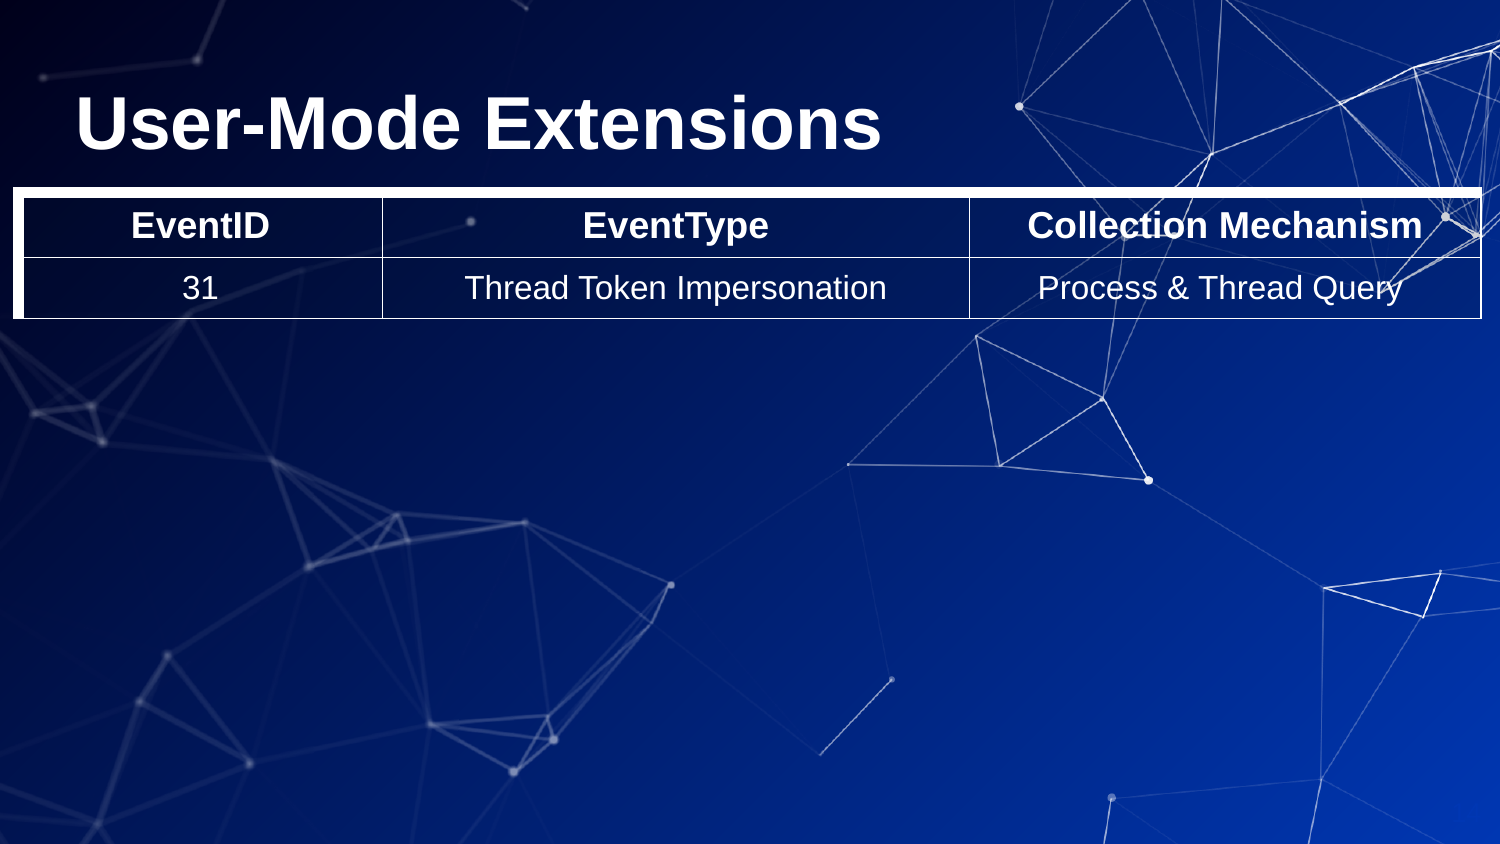

# User-Mode Extensions
| EventID | EventType | Collection Mechanism |
| --- | --- | --- |
| 31 | Thread Token Impersonation | Process & Thread Query |
14